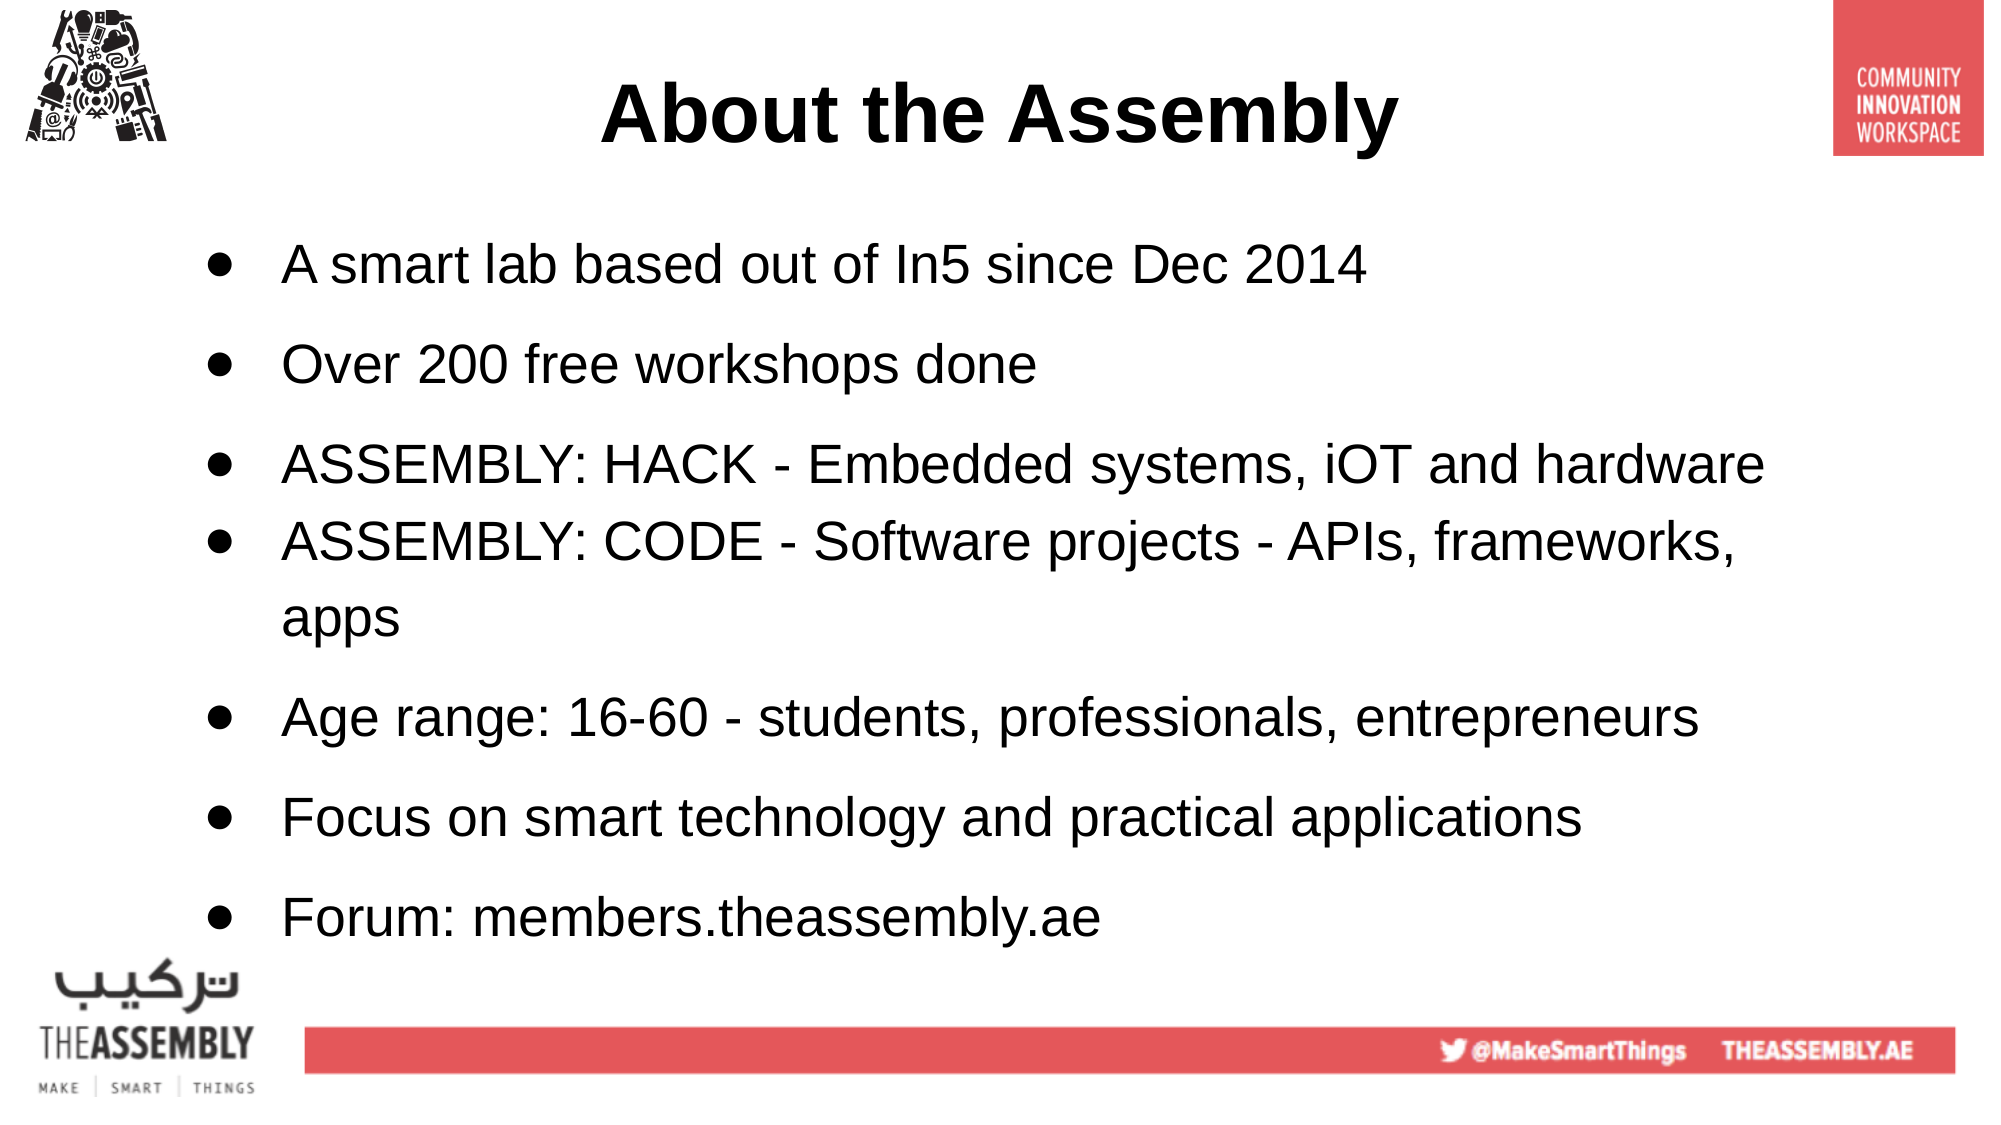

About the Assembly
A smart lab based out of In5 since Dec 2014
Over 200 free workshops done
ASSEMBLY: HACK - Embedded systems, iOT and hardware
ASSEMBLY: CODE - Software projects - APIs, frameworks, apps
Age range: 16-60 - students, professionals, entrepreneurs
Focus on smart technology and practical applications
Forum: members.theassembly.ae